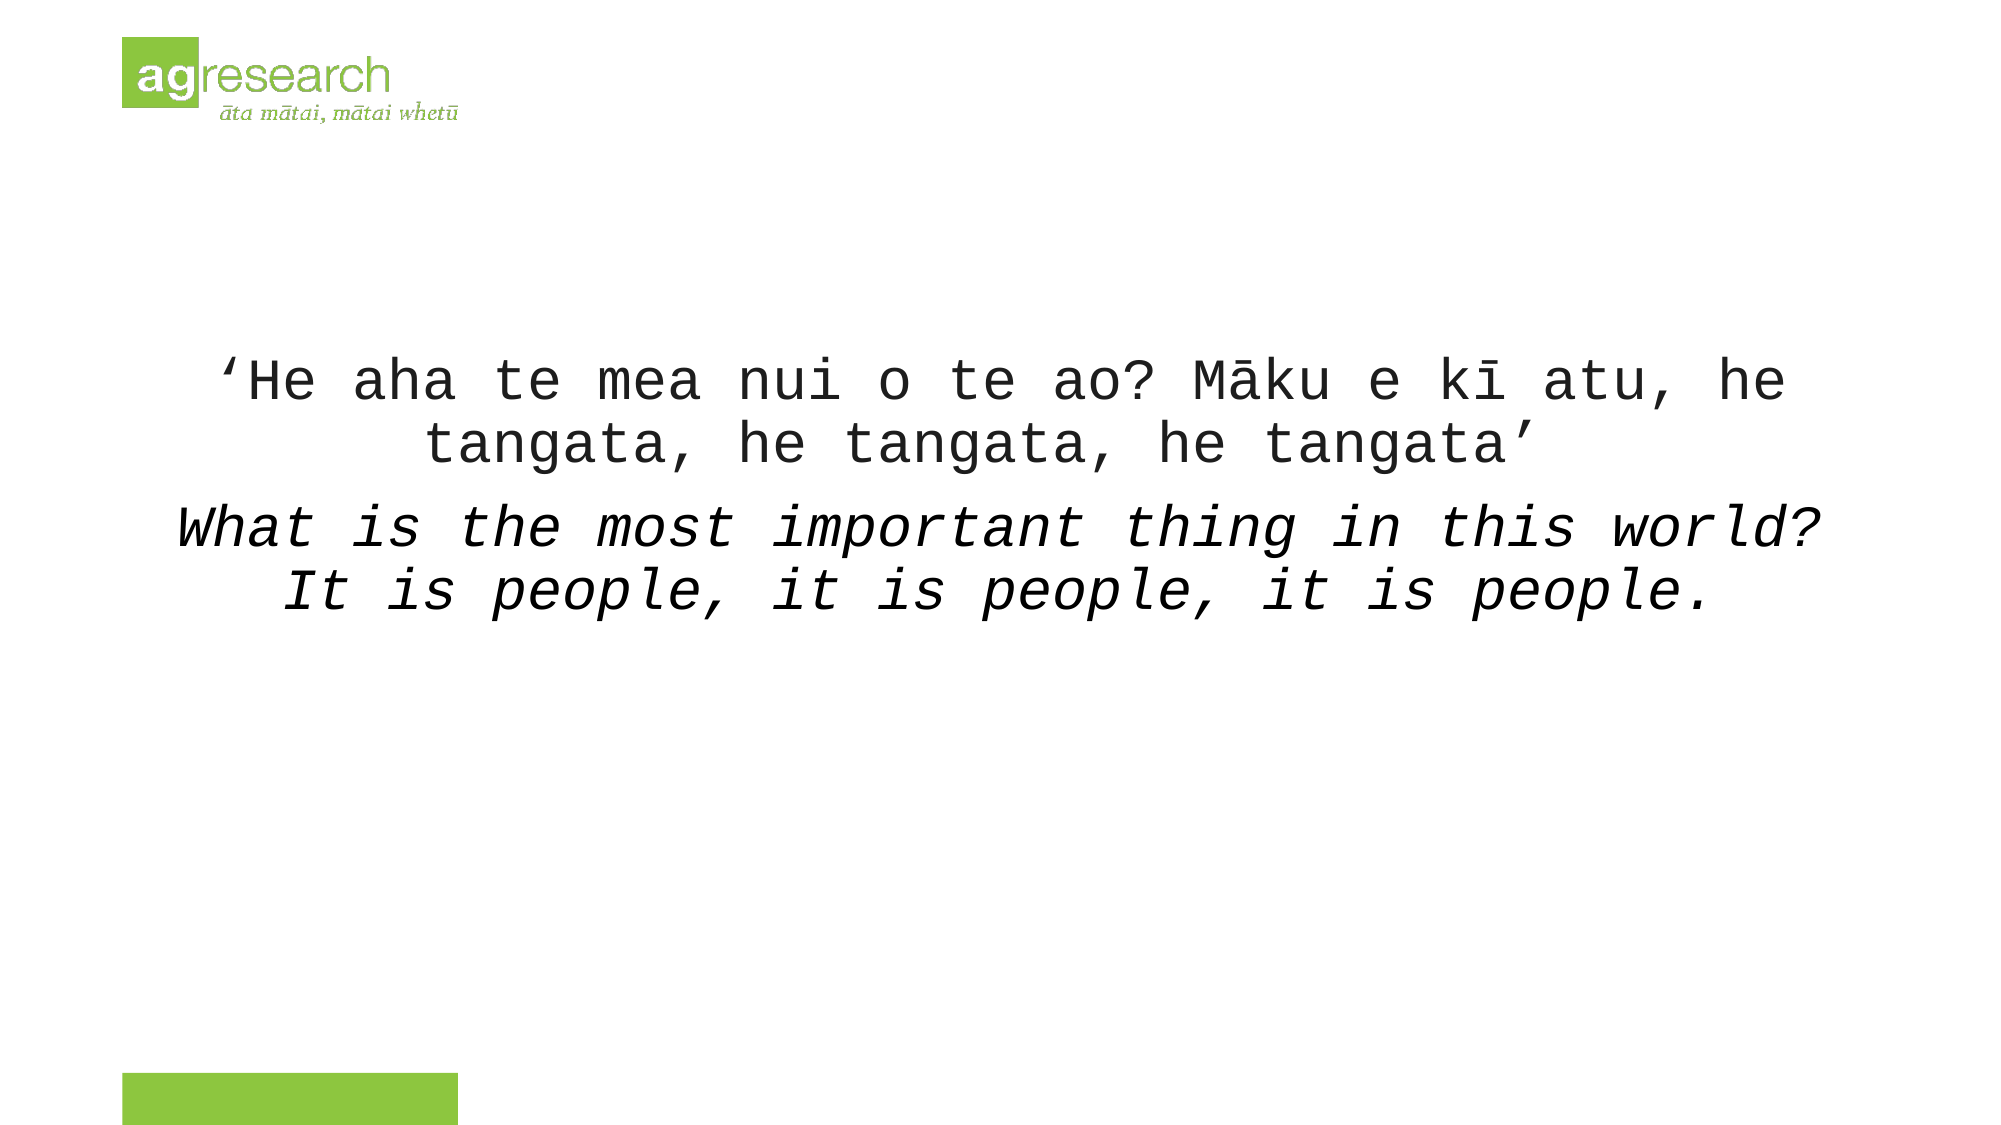

‘He aha te mea nui o te ao? Māku e kī atu, he tangata, he tangata, he tangata’
What is the most important thing in this world? It is people, it is people, it is people.